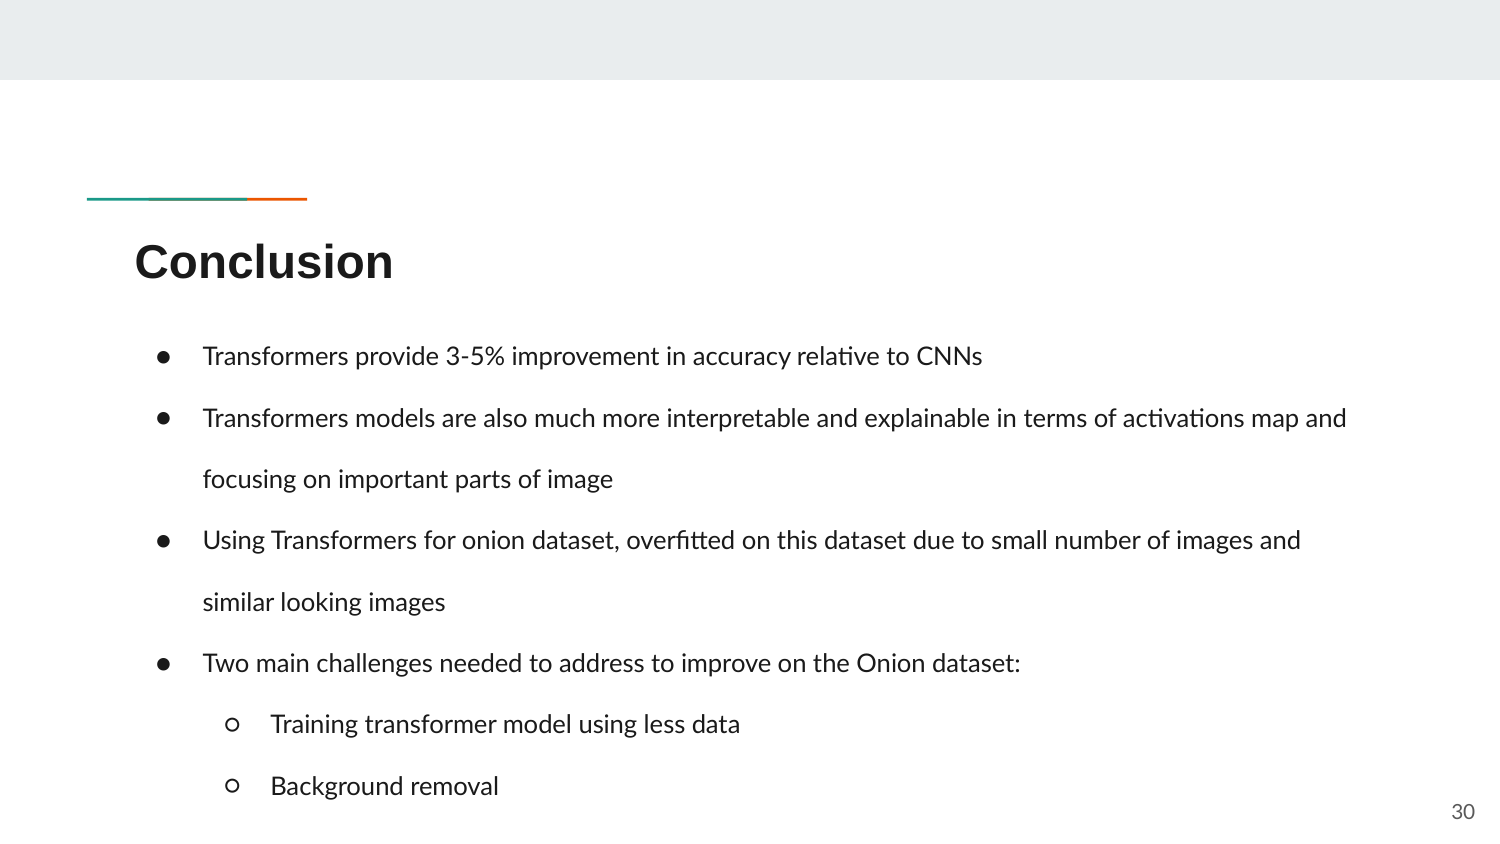

# Conclusion
Transformers provide 3-5% improvement in accuracy relative to CNNs
Transformers models are also much more interpretable and explainable in terms of activations map and focusing on important parts of image
Using Transformers for onion dataset, overfitted on this dataset due to small number of images and similar looking images
Two main challenges needed to address to improve on the Onion dataset:
Training transformer model using less data
Background removal
30